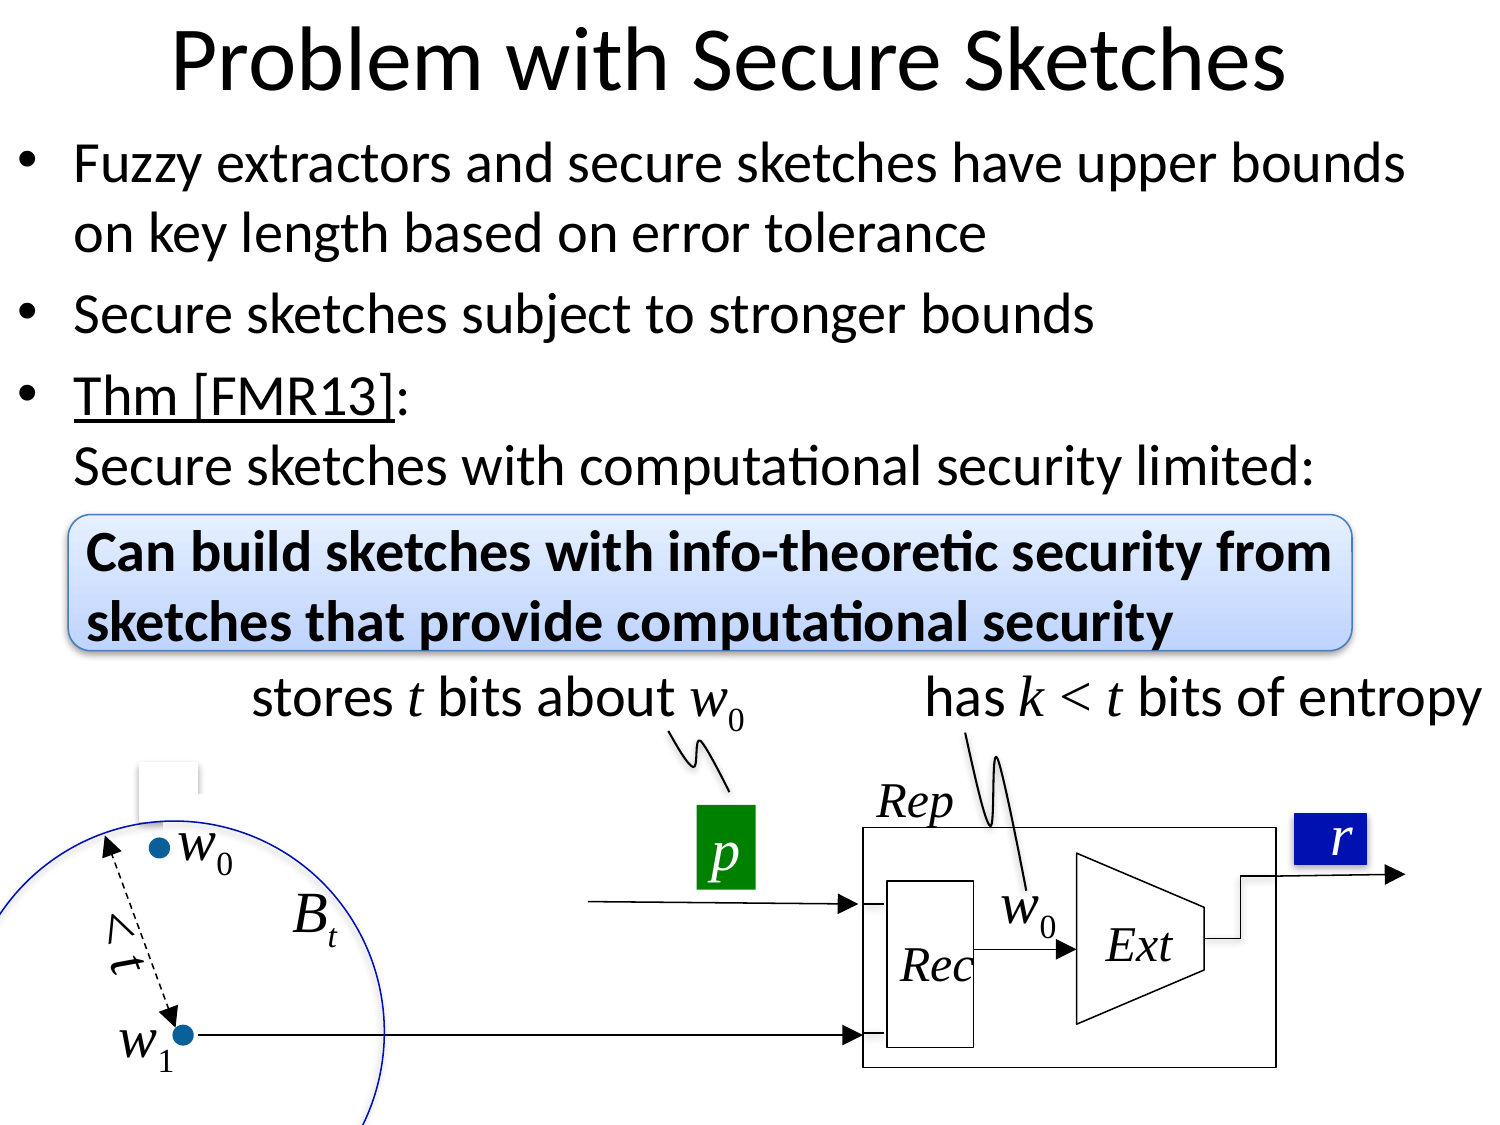

# Problem with Secure Sketches

Fuzzy extractors and secure sketches have upper bounds
on key length based on error tolerance
Secure sketches subject to stronger bounds
Thm [FMR13]:
Secure sketches with computational security limited:
Can build sketches with info-theoretic security from sketches that provide computational security
stores t bits about w0
has k < t bits of entropy

Rep

r
r

w0
p

Ext
w0
Bt
< t

Rec
w1